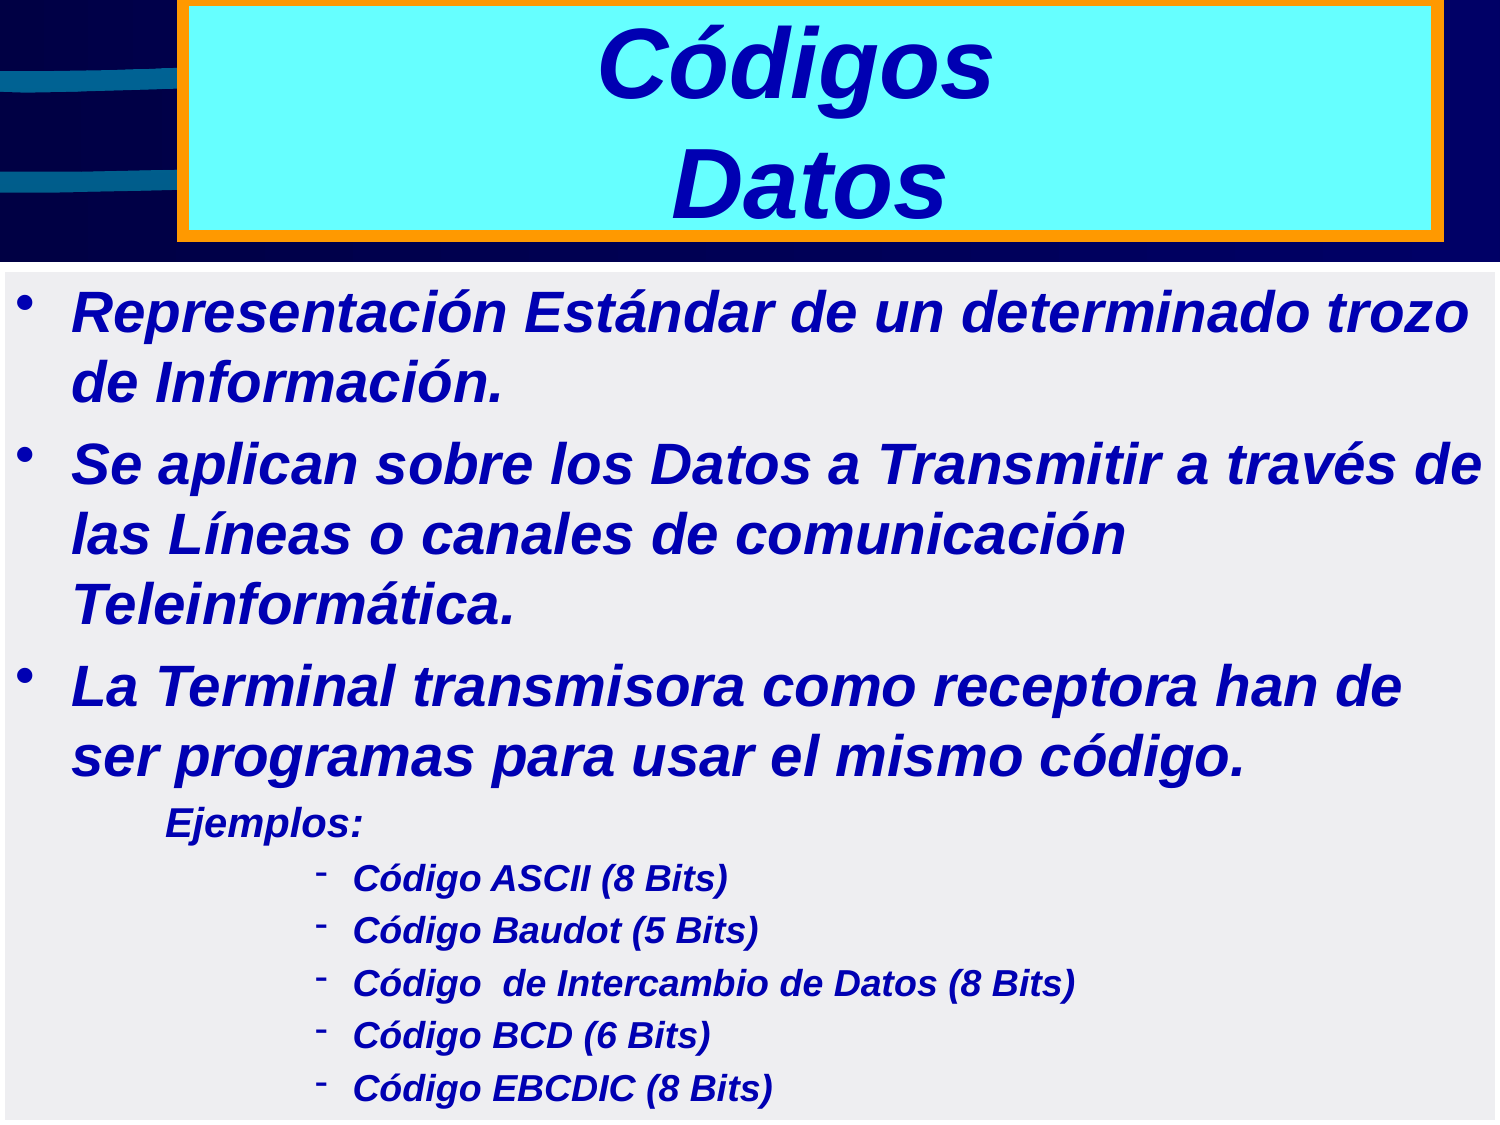

# Códigos Datos
Representación Estándar de un determinado trozo de Información.
Se aplican sobre los Datos a Transmitir a través de las Líneas o canales de comunicación Teleinformática.
La Terminal transmisora como receptora han de ser programas para usar el mismo código.
Ejemplos:
Código ASCII (8 Bits)
Código Baudot (5 Bits)
Código  de Intercambio de Datos (8 Bits)
Código BCD (6 Bits)
Código EBCDIC (8 Bits)
17